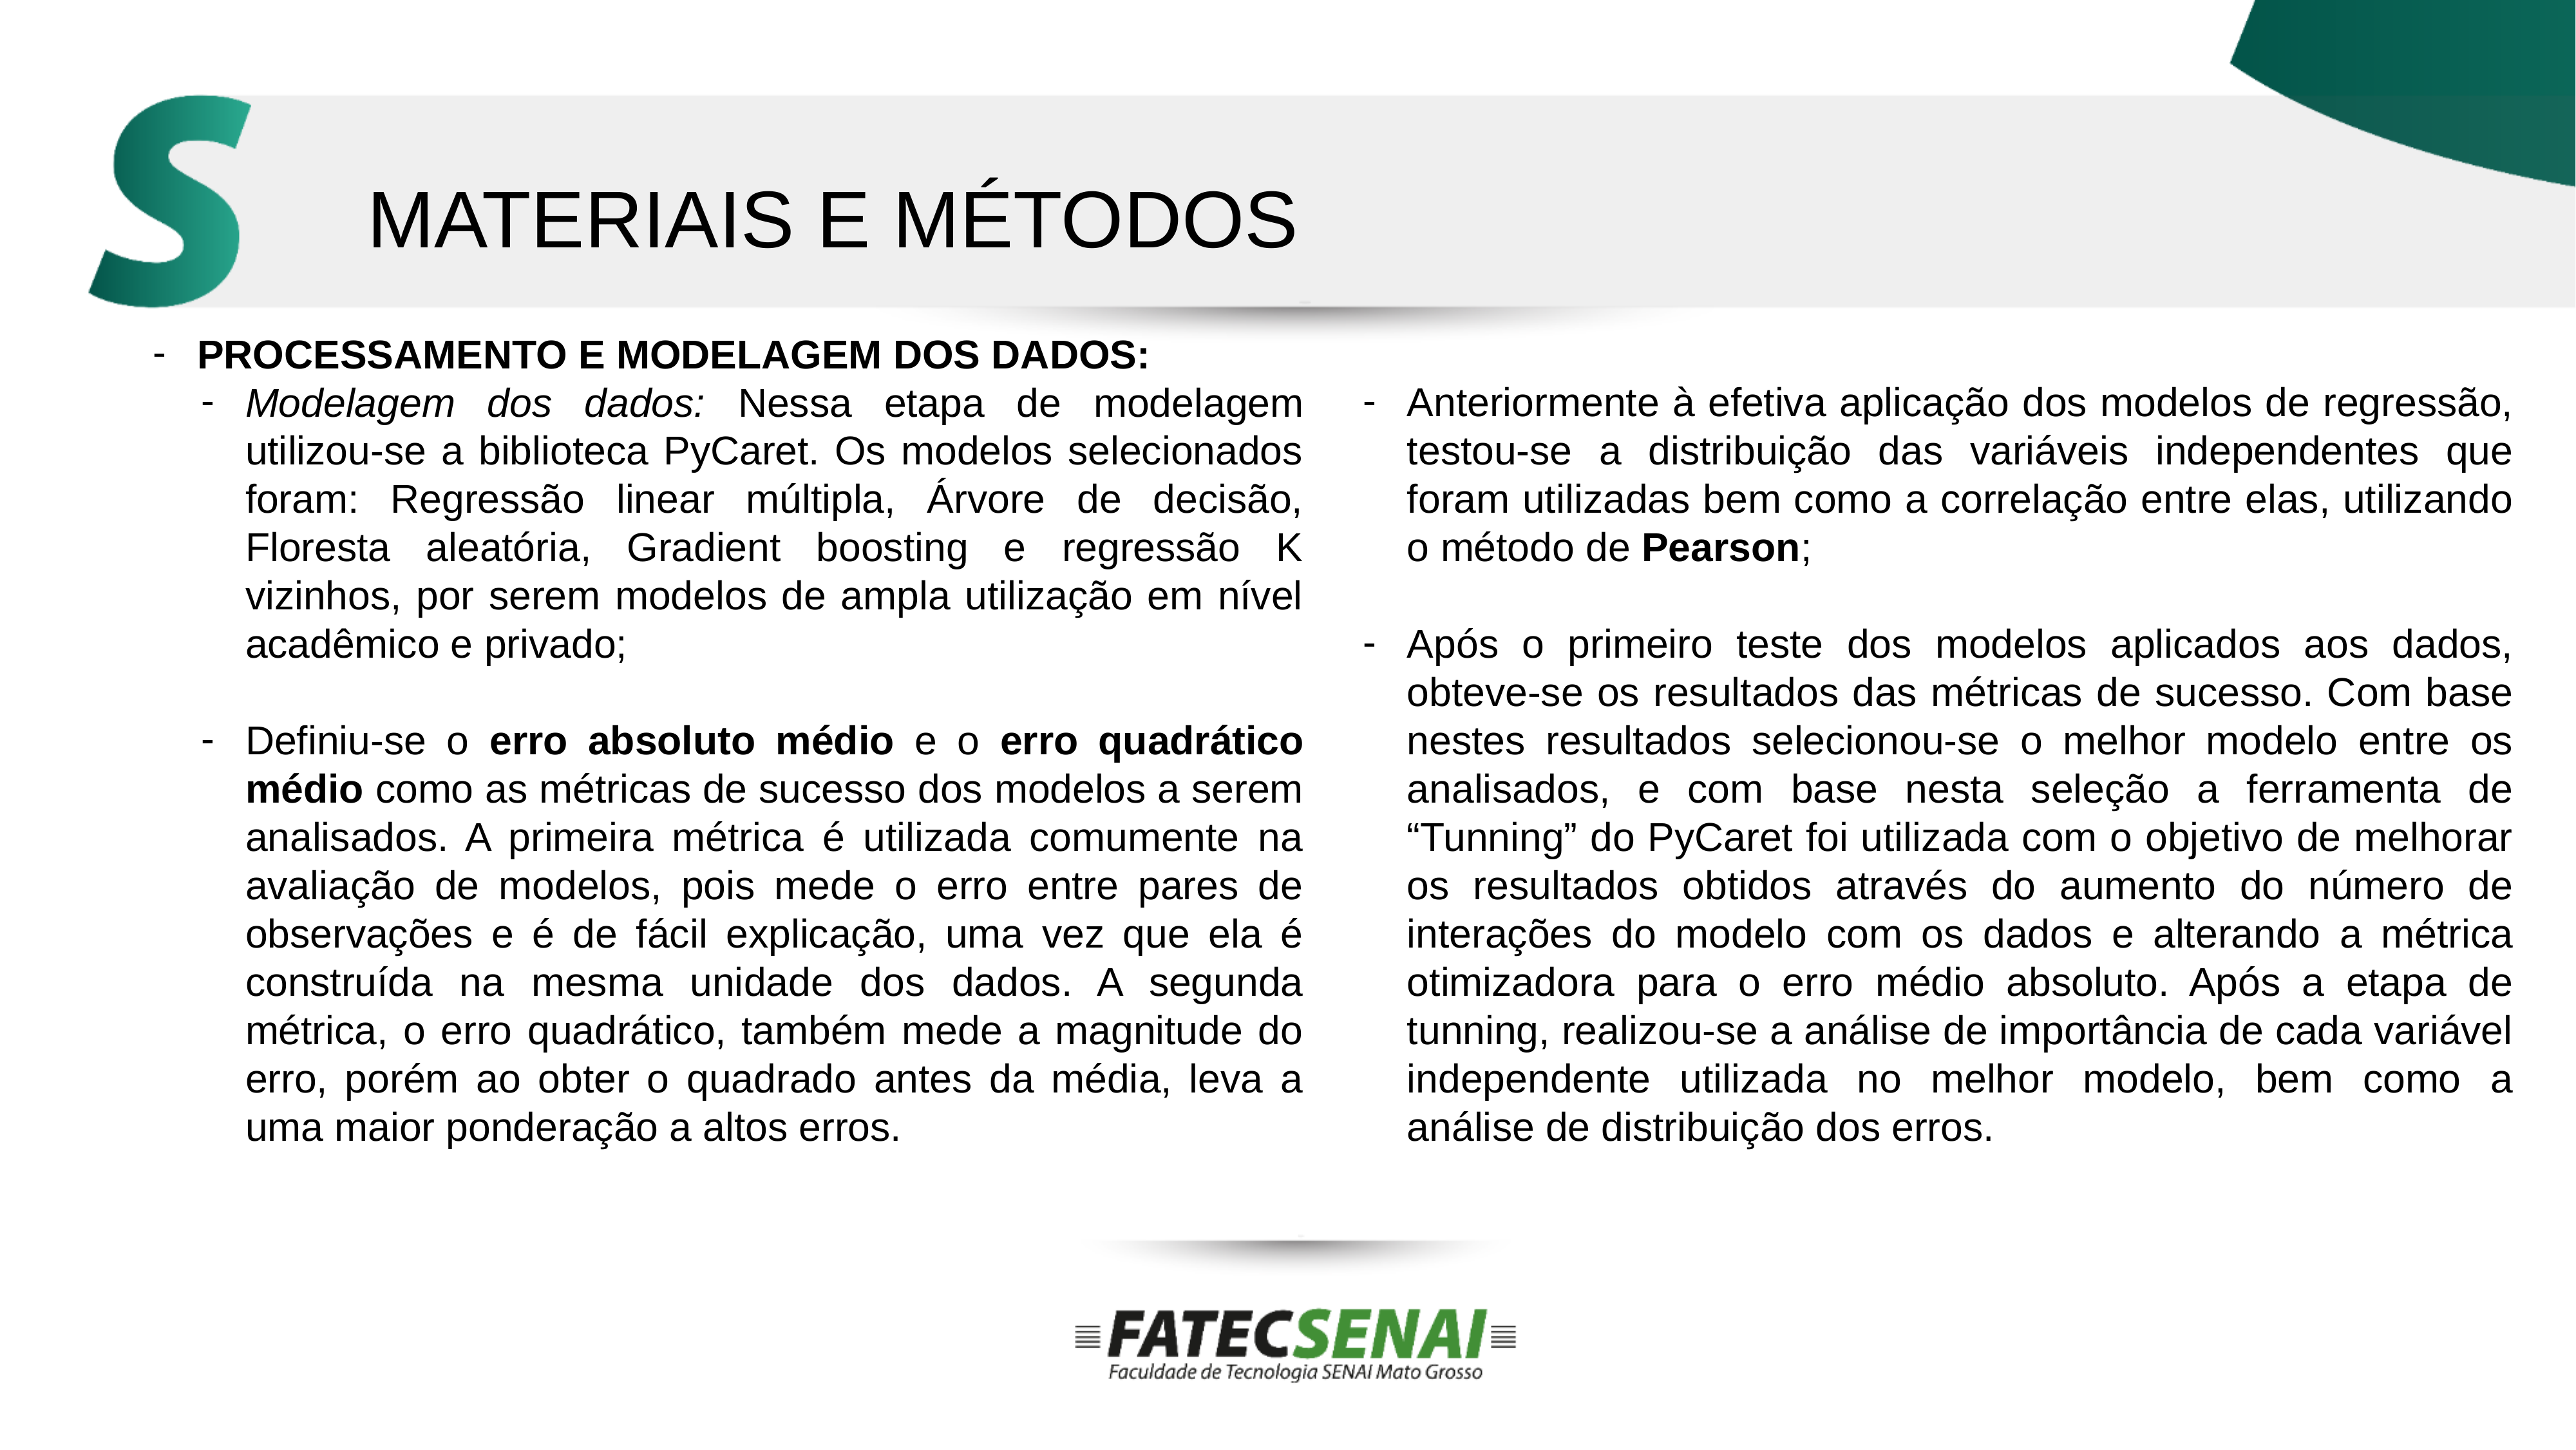

MATERIAIS E MÉTODOS
PROCESSAMENTO E MODELAGEM DOS DADOS:
Modelagem dos dados: Nessa etapa de modelagem utilizou-se a biblioteca PyCaret. Os modelos selecionados foram: Regressão linear múltipla, Árvore de decisão, Floresta aleatória, Gradient boosting e regressão K vizinhos, por serem modelos de ampla utilização em nível acadêmico e privado;

Definiu-se o erro absoluto médio e o erro quadrático médio como as métricas de sucesso dos modelos a serem analisados. A primeira métrica é utilizada comumente na avaliação de modelos, pois mede o erro entre pares de observações e é de fácil explicação, uma vez que ela é construída na mesma unidade dos dados. A segunda métrica, o erro quadrático, também mede a magnitude do erro, porém ao obter o quadrado antes da média, leva a uma maior ponderação a altos erros.

Anteriormente à efetiva aplicação dos modelos de regressão, testou-se a distribuição das variáveis independentes que foram utilizadas bem como a correlação entre elas, utilizando o método de Pearson;

Após o primeiro teste dos modelos aplicados aos dados, obteve-se os resultados das métricas de sucesso. Com base nestes resultados selecionou-se o melhor modelo entre os analisados, e com base nesta seleção a ferramenta de “Tunning” do PyCaret foi utilizada com o objetivo de melhorar os resultados obtidos através do aumento do número de interações do modelo com os dados e alterando a métrica otimizadora para o erro médio absoluto. Após a etapa de tunning, realizou-se a análise de importância de cada variável independente utilizada no melhor modelo, bem como a análise de distribuição dos erros.